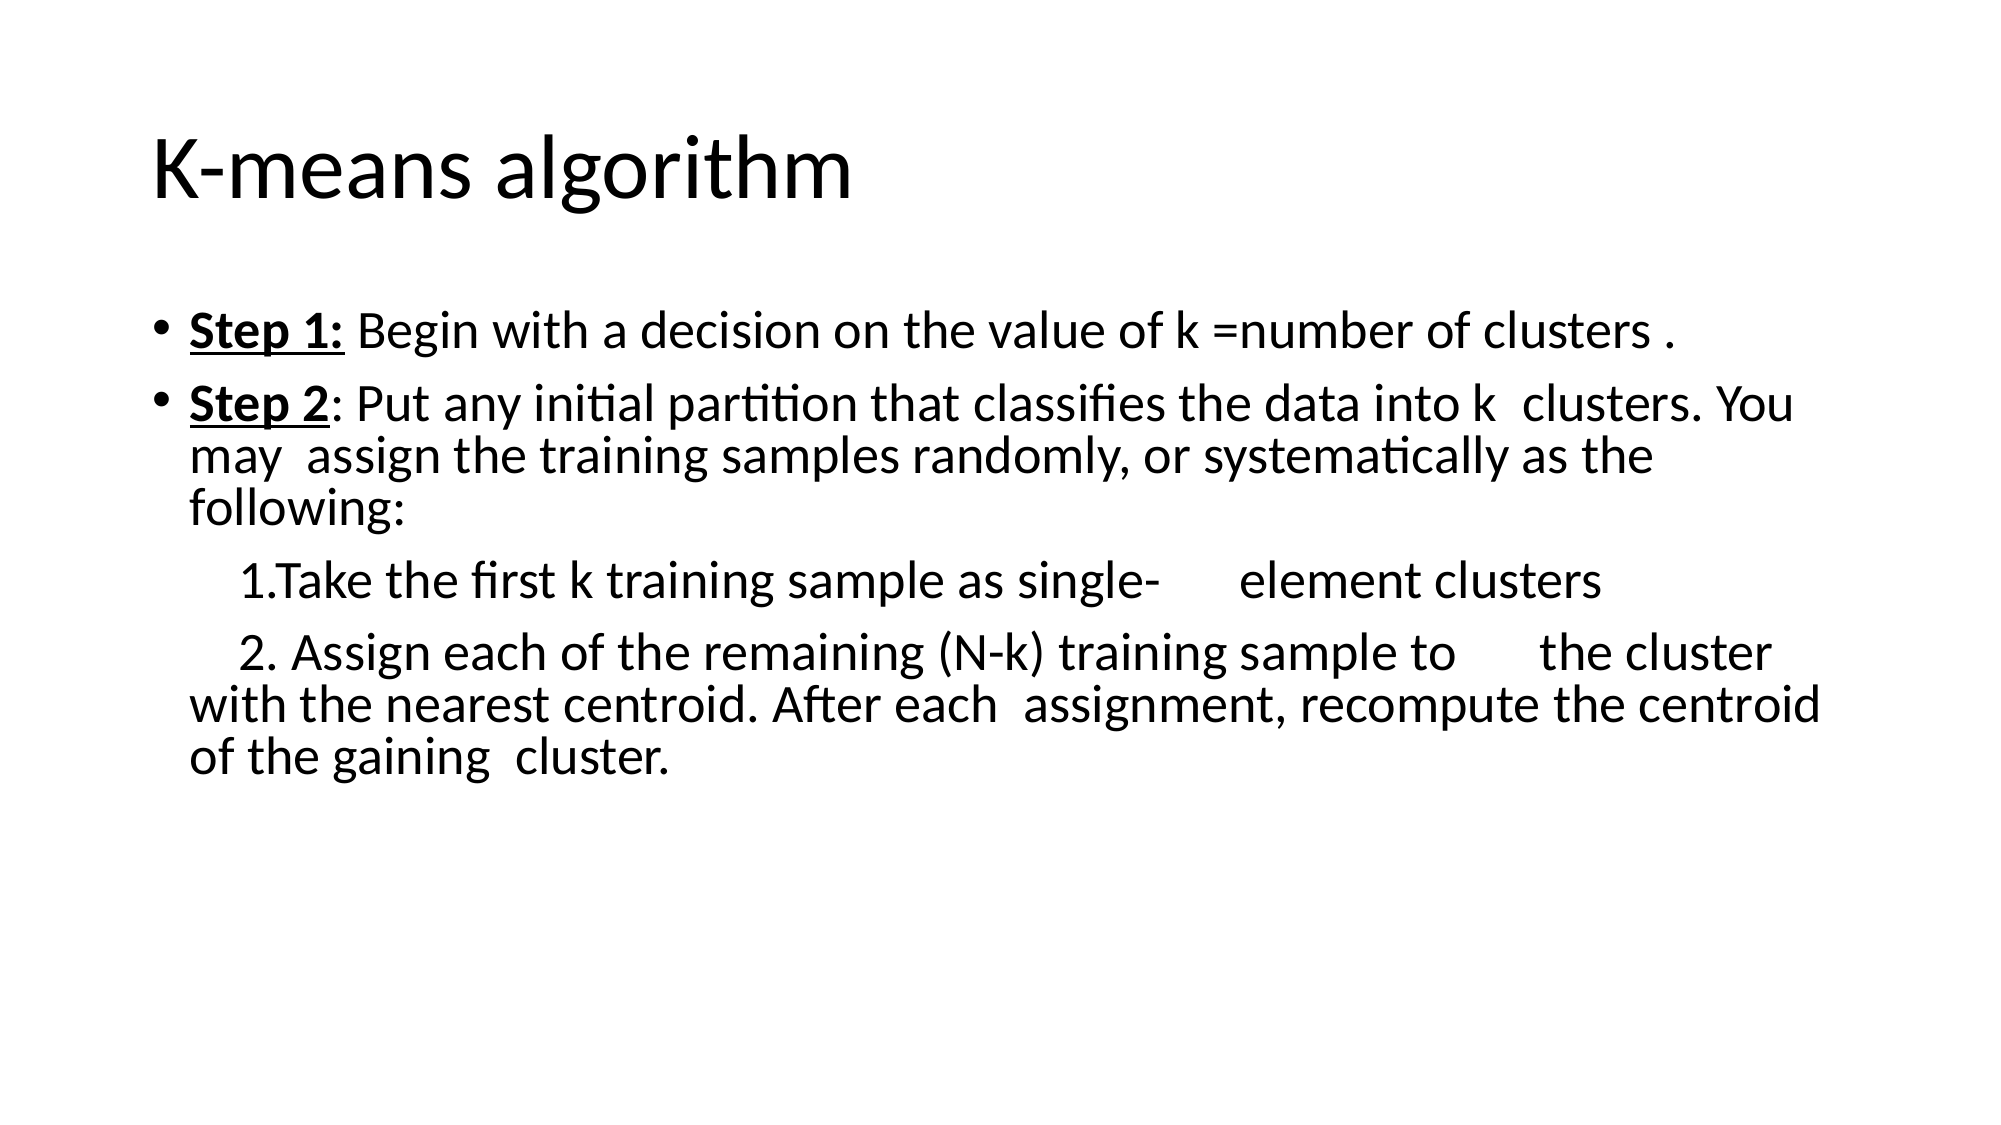

# K-means algorithm
Step 1: Begin with a decision on the value of k =number of clusters .
Step 2: Put any initial partition that classifies the data into k  clusters. You may  assign the training samples randomly, or systematically as the following:
       1.Take the first k training sample as single-	element clusters
       2. Assign each of the remaining (N-k) training sample to 	the cluster with the nearest centroid. After each  assignment, recompute the centroid of the gaining  cluster.